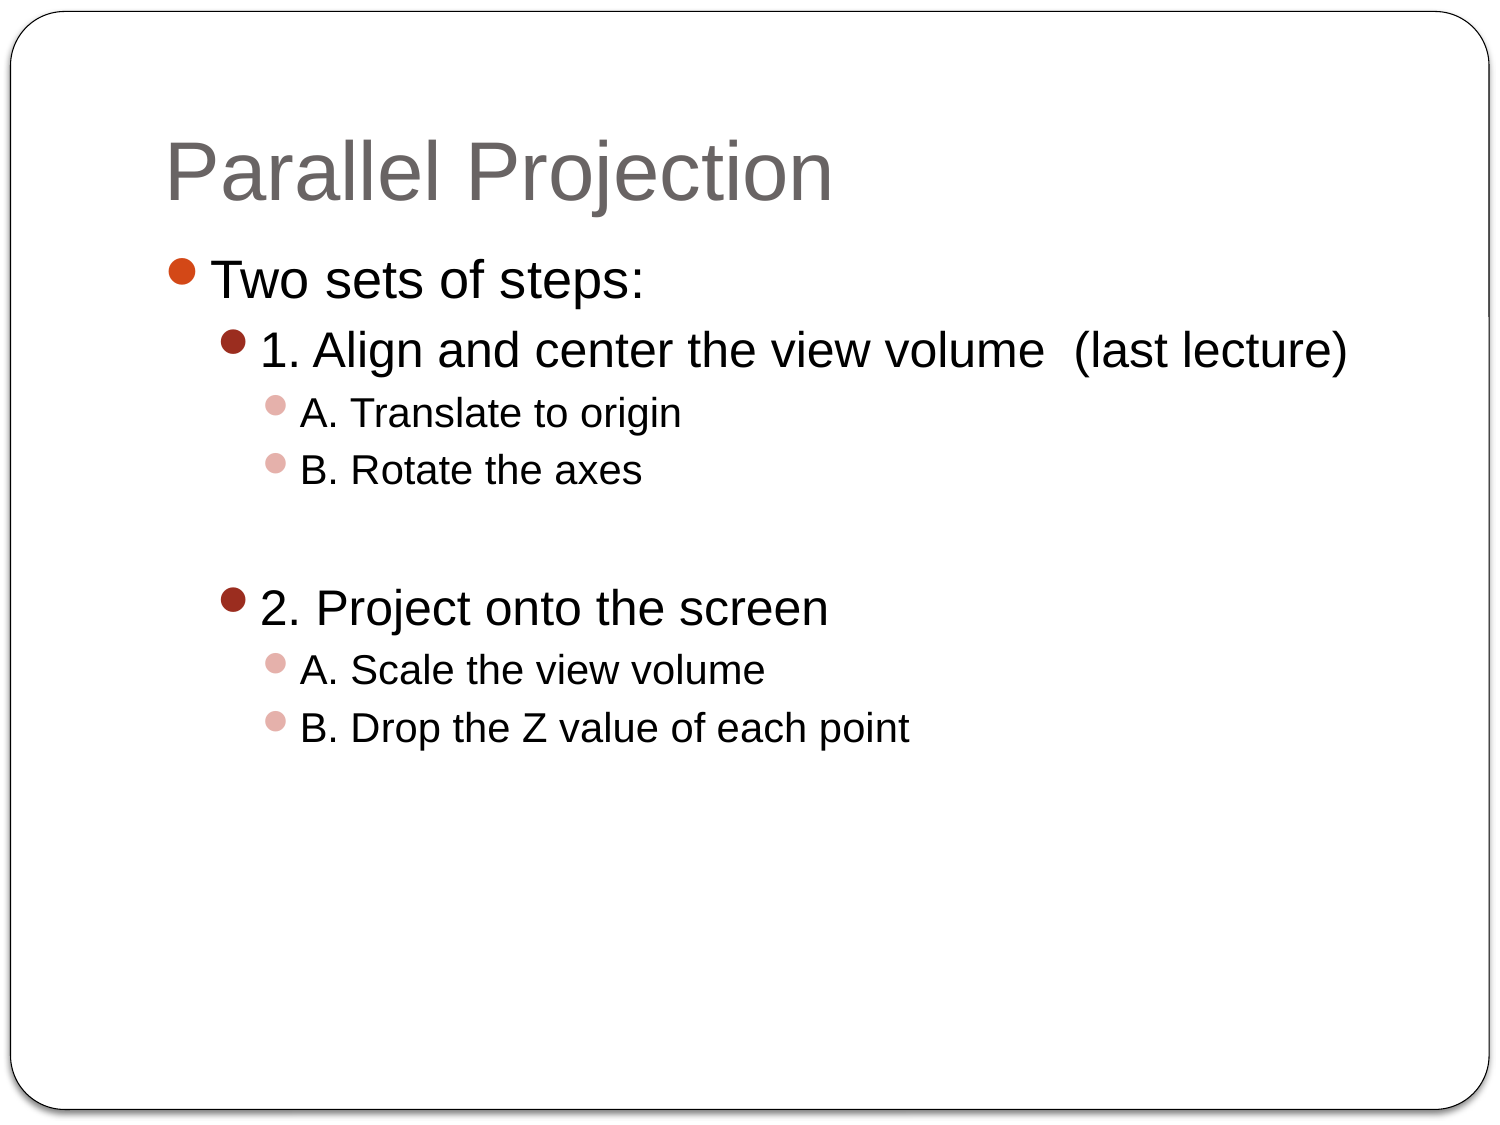

# Parallel Projection
Two sets of steps:
1. Align and center the view volume  (last lecture)
A. Translate to origin
B. Rotate the axes

2. Project onto the screen
A. Scale the view volume
B. Drop the Z value of each point